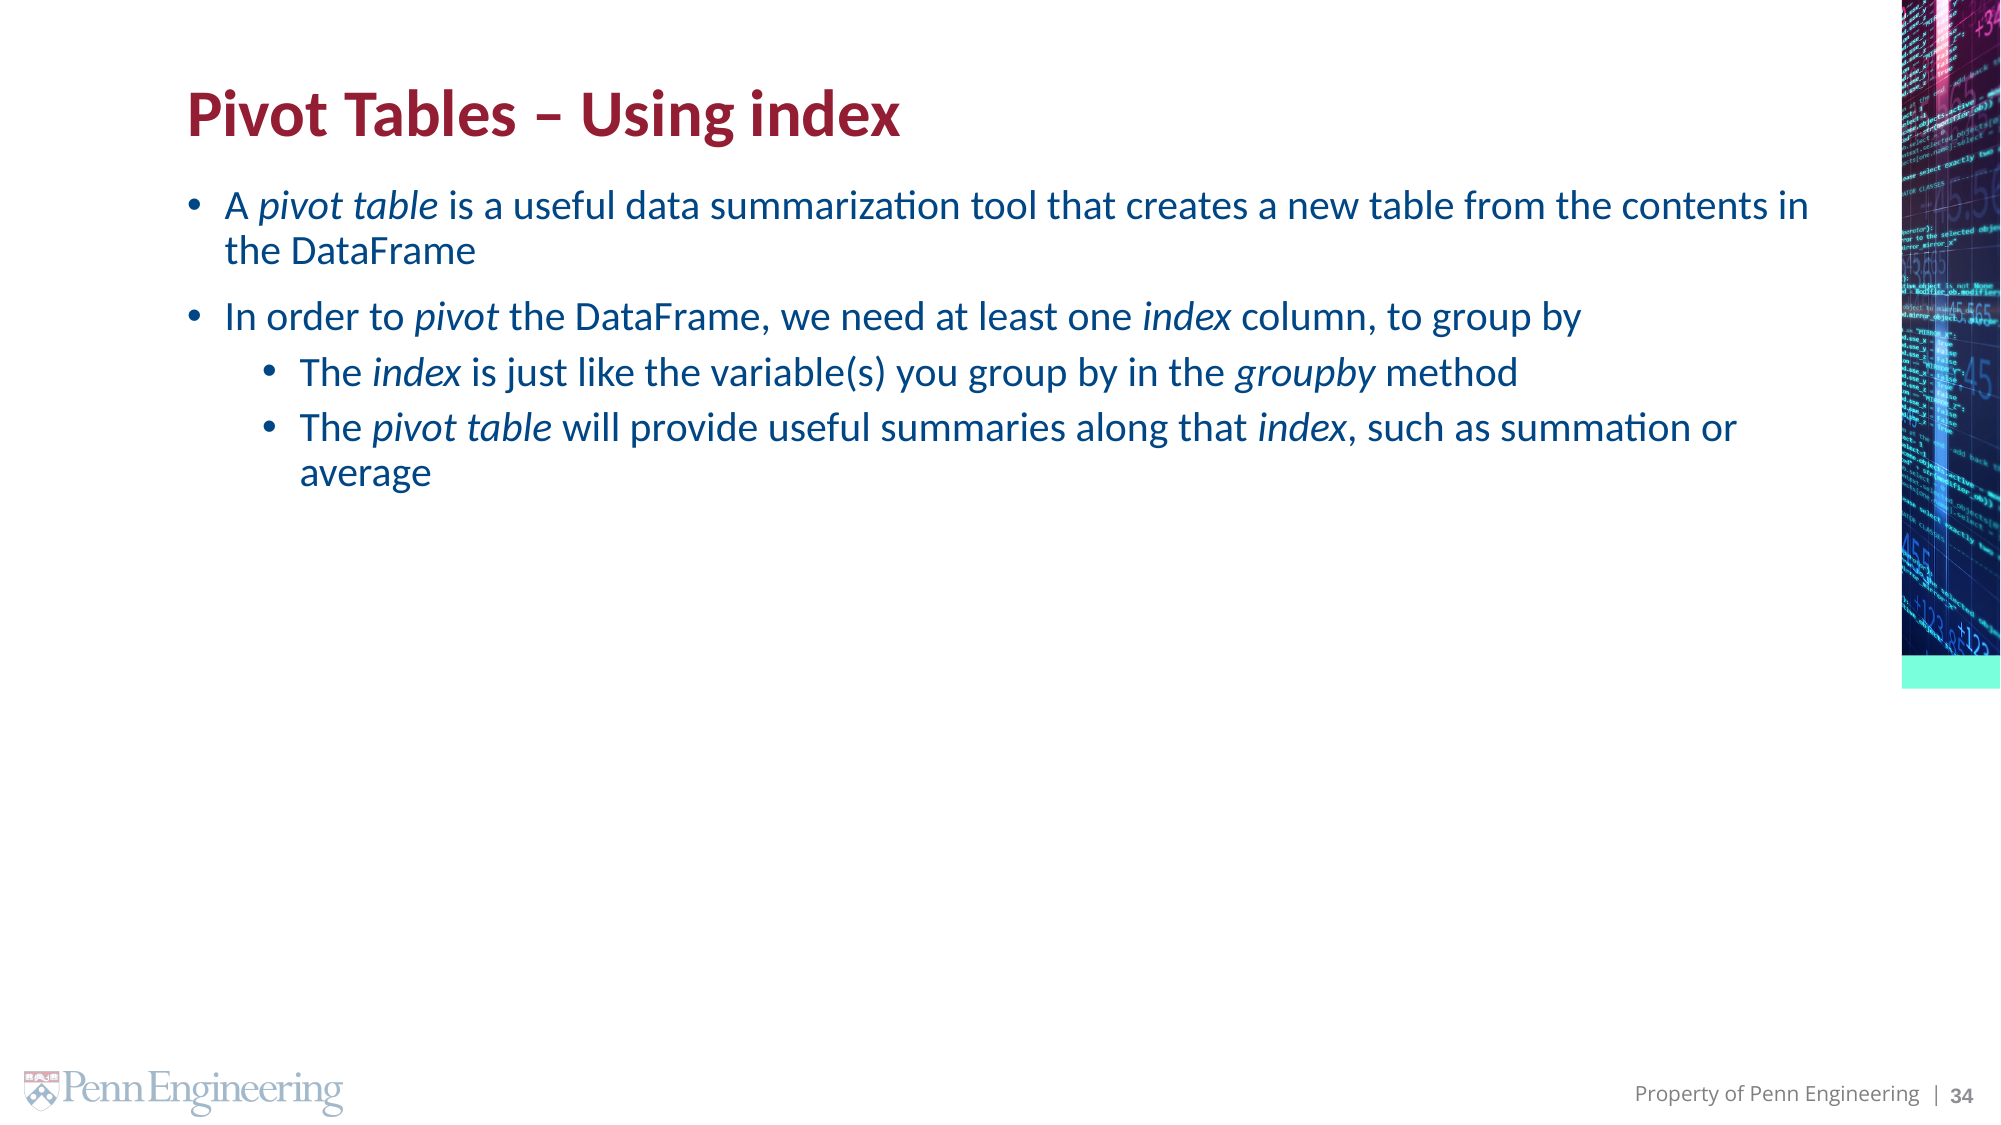

# Pivot Tables – Using index
A pivot table is a useful data summarization tool that creates a new table from the contents in the DataFrame
In order to pivot the DataFrame, we need at least one index column, to group by
The index is just like the variable(s) you group by in the groupby method
The pivot table will provide useful summaries along that index, such as summation or average

34